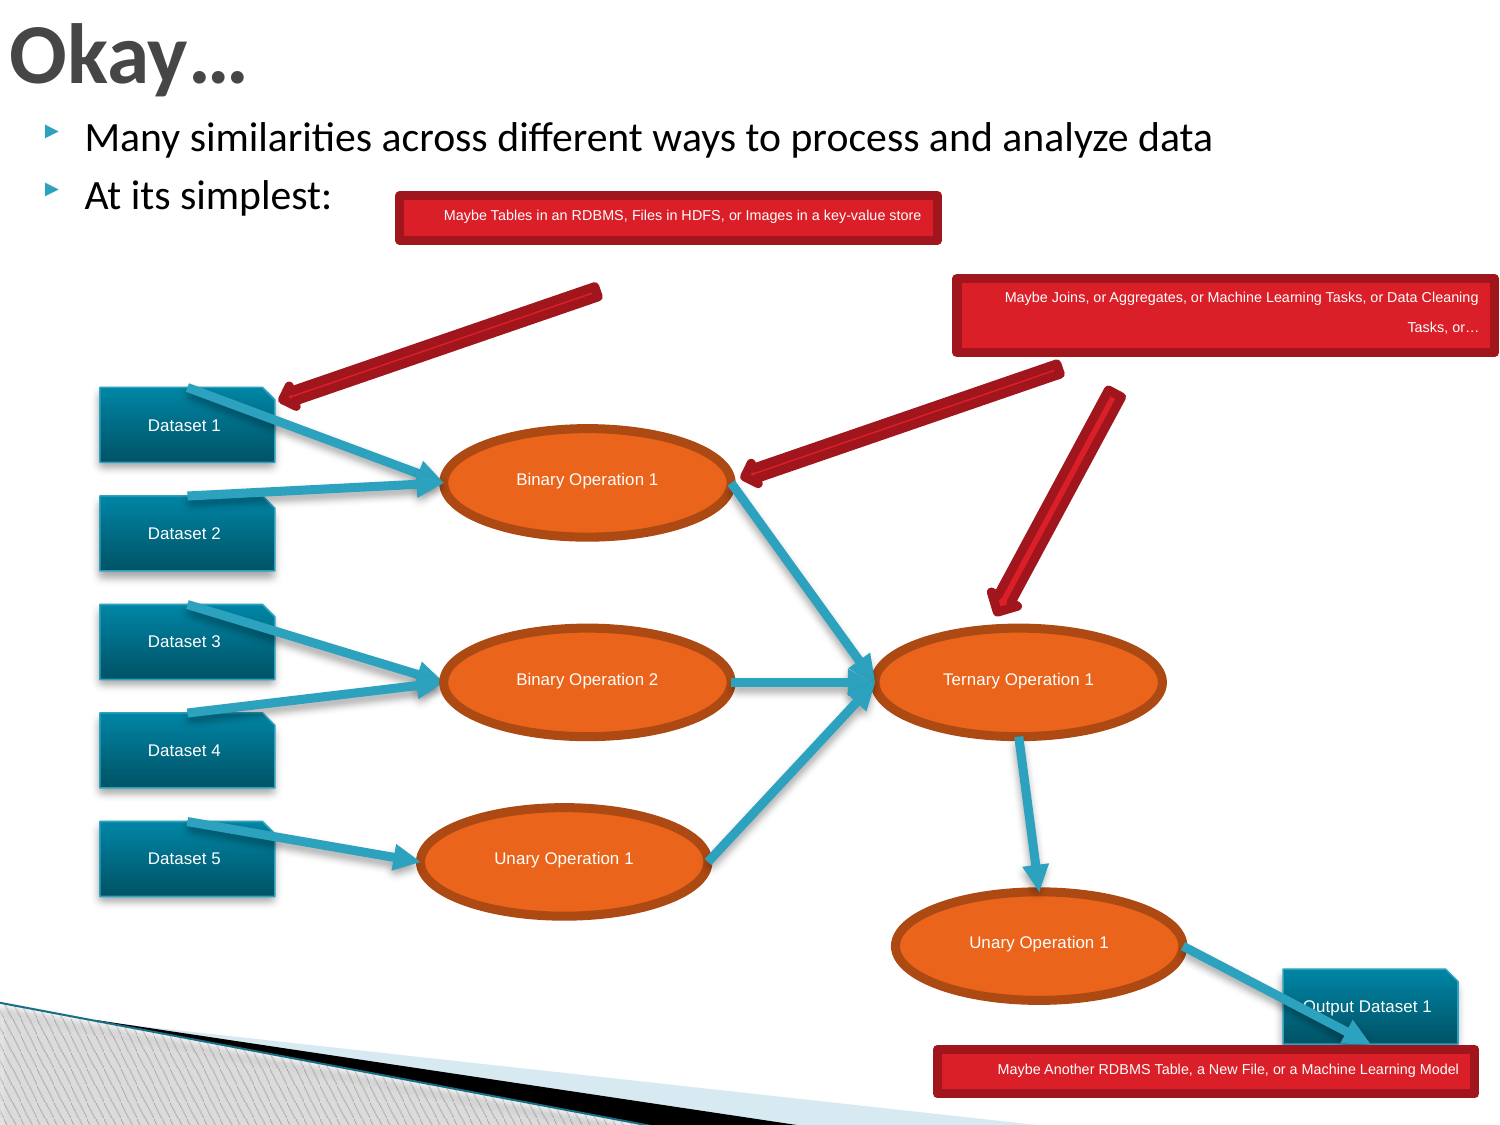

# Okay…
Many similarities across different ways to process and analyze data
At its simplest:

Maybe Tables in an RDBMS, Files in HDFS, or Images in a key-value store
Maybe Joins, or Aggregates, or Machine Learning Tasks, or Data Cleaning Tasks, or…

Dataset 1

Binary Operation 1

Dataset 2
Dataset 3
Binary Operation 2
Ternary Operation 1
Dataset 4
Unary Operation 1
Dataset 5
Unary Operation 1
Output Dataset 1
Maybe Another RDBMS Table, a New File, or a Machine Learning Model